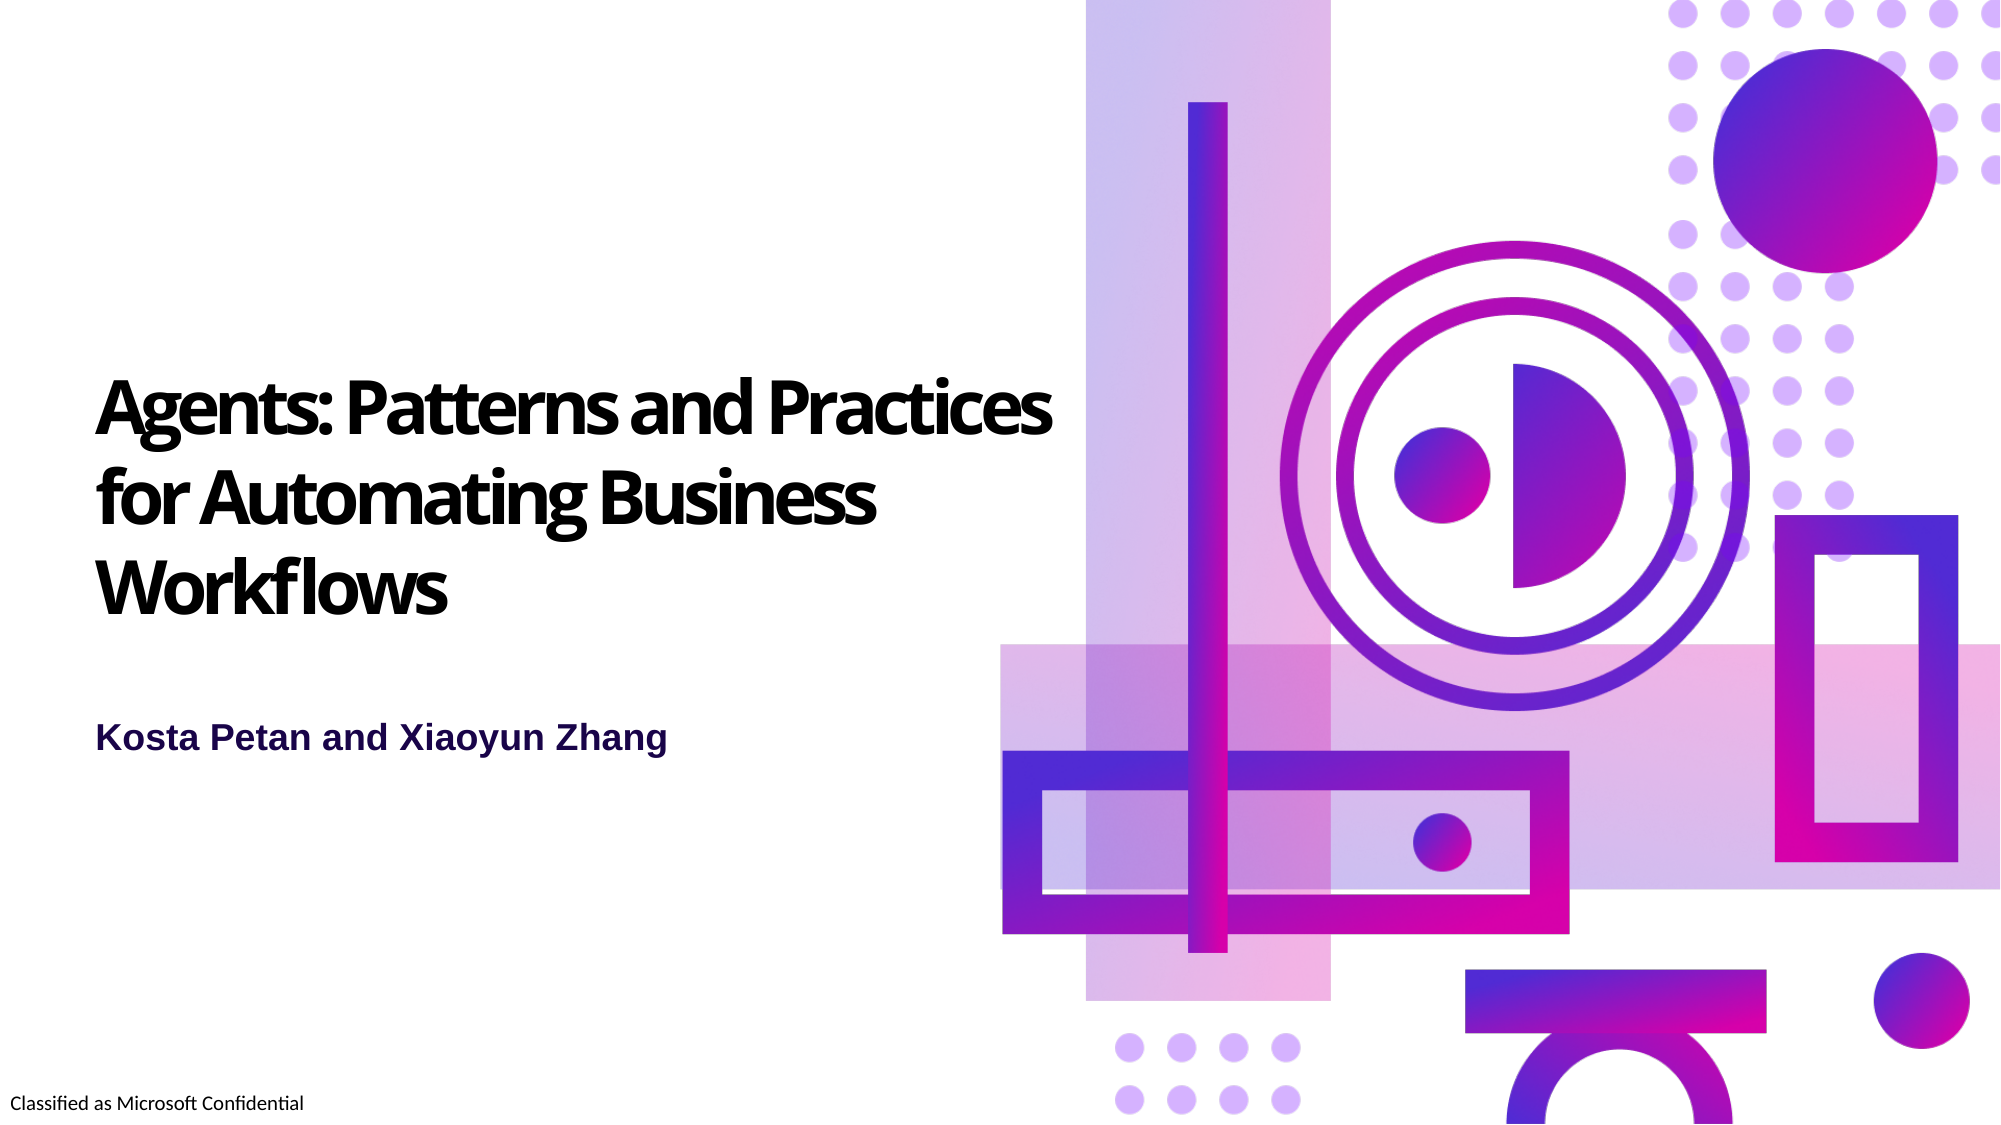

# Agents: Patterns and Practices for Automating Business Workflows
Kosta Petan and Xiaoyun Zhang